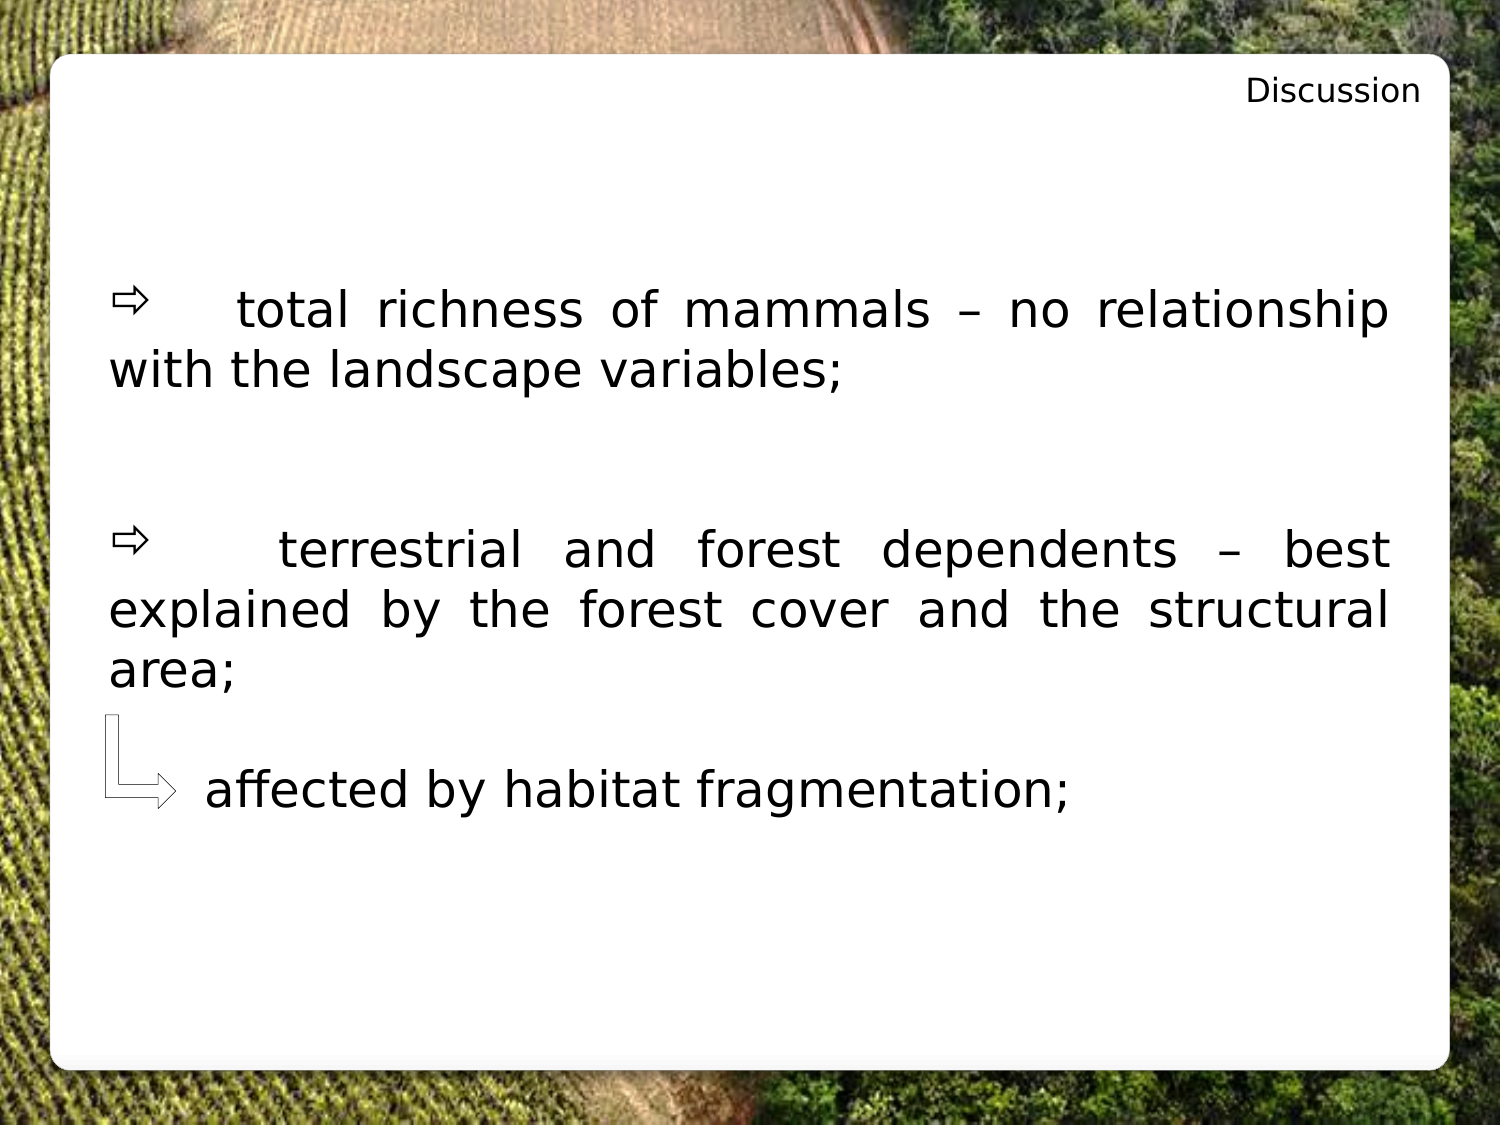

Discussion
   total richness of mammals – no relationship with the landscape variables;

   terrestrial and forest dependents – best explained by the forest cover and the structural area;

      affected by habitat fragmentation;